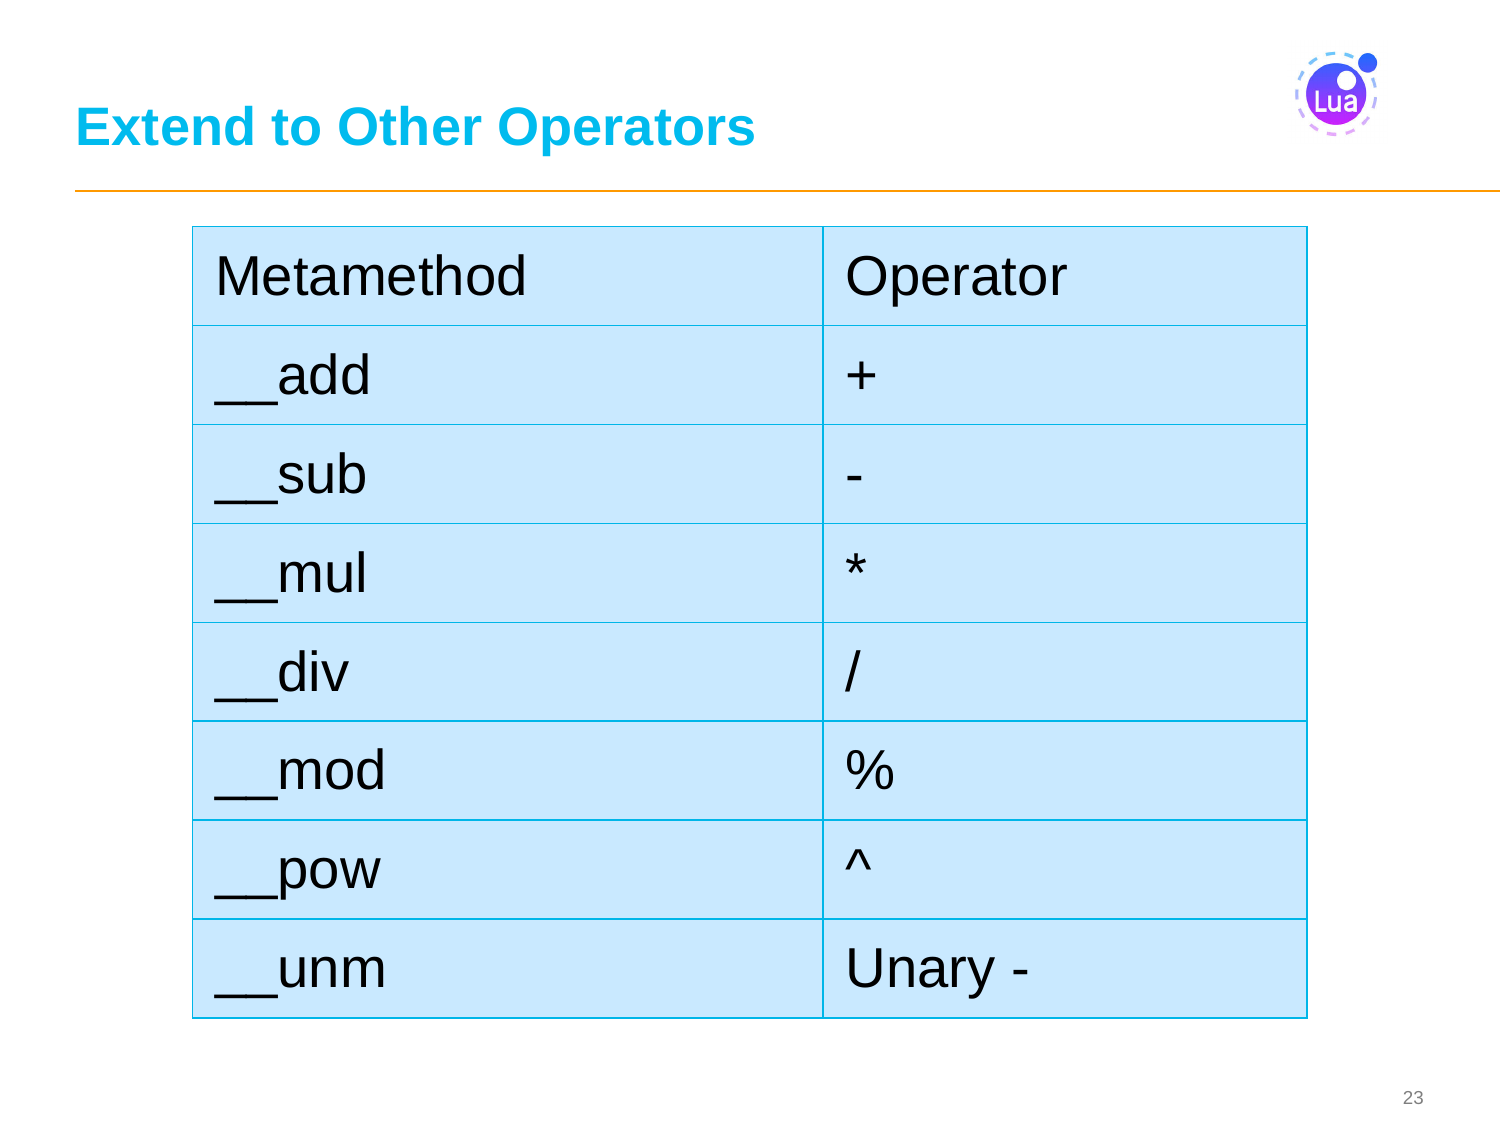

# Extend to Other Operators
| Metamethod | Operator |
| --- | --- |
| \_\_add | + |
| \_\_sub | - |
| \_\_mul | \* |
| \_\_div | / |
| \_\_mod | % |
| \_\_pow | ^ |
| \_\_unm | Unary - |